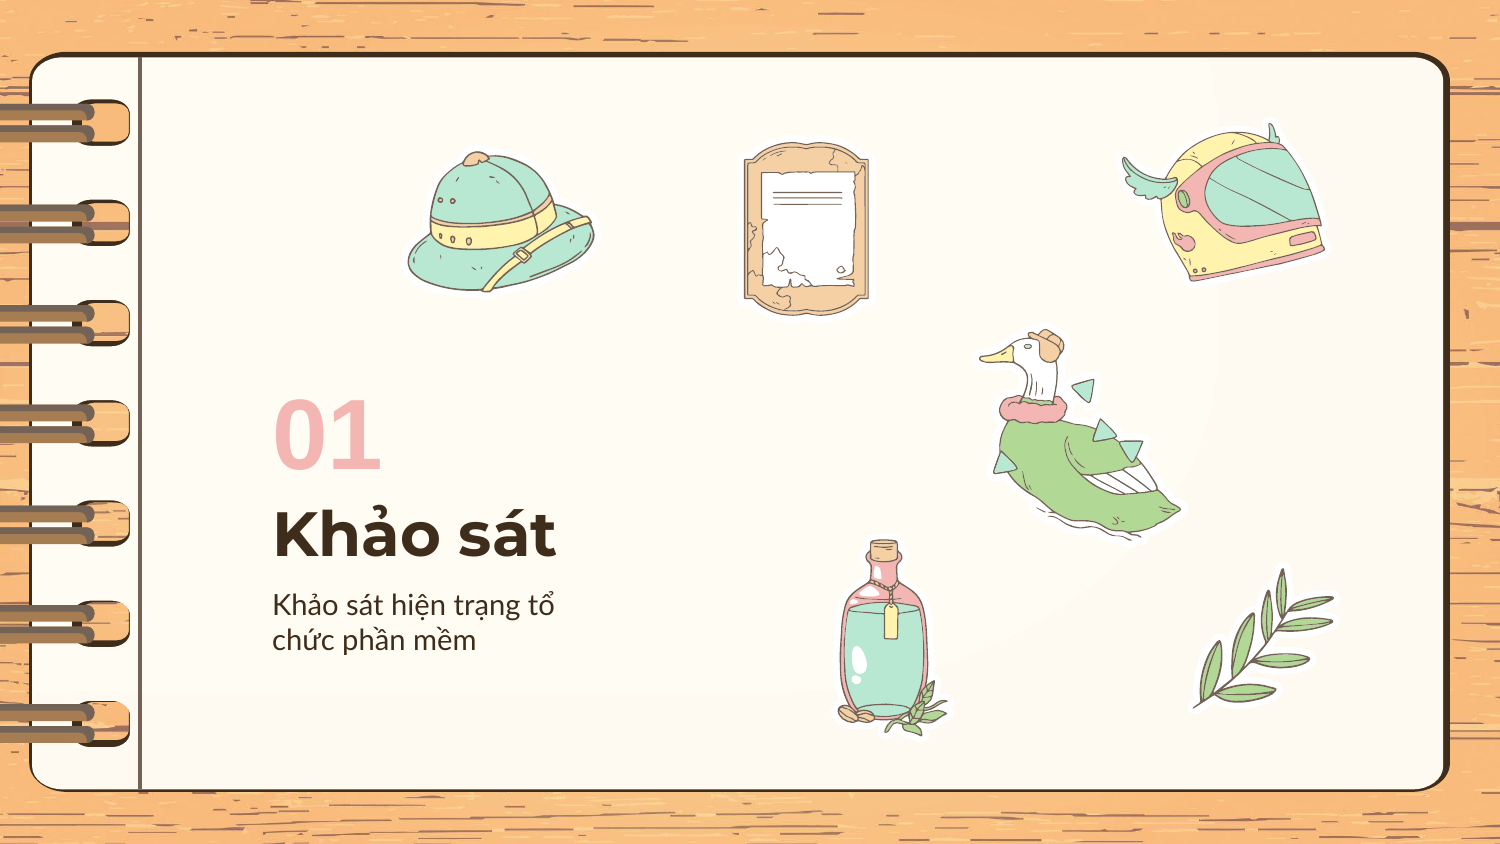

01
# Khảo sát

Khảo sát hiện trạng tổ chức phần mềm